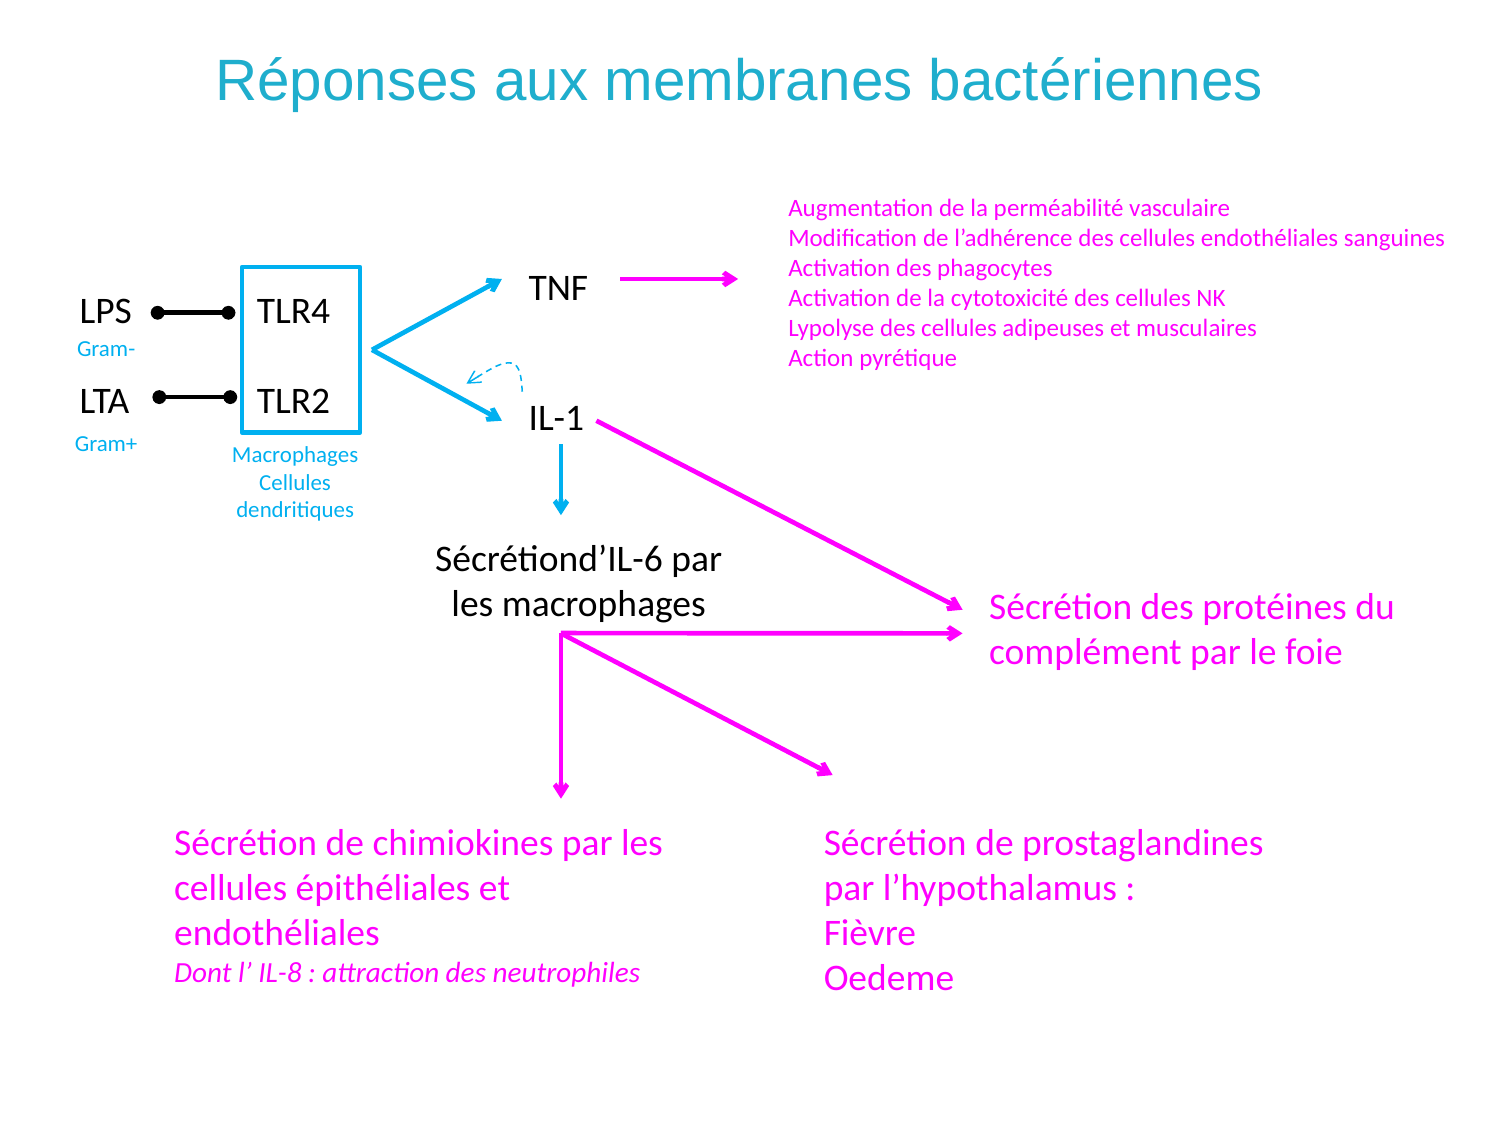

# Réponses aux membranes bactériennes
Augmentation de la perméabilité vasculaire
Modification de l’adhérence des cellules endothéliales sanguines
Activation des phagocytes
Activation de la cytotoxicité des cellules NK
Lypolyse des cellules adipeuses et musculaires
Action pyrétique
TNF

LPS

LTA
TLR4

TLR2
Gram-

IL-1
Gram+
Macrophages
Cellules dendritiques
Sécrétiond’IL-6 par les macrophages
Sécrétion des protéines du complément par le foie
Sécrétion de chimiokines par les cellules épithéliales et endothéliales
Dont l’ IL-8 : attraction des neutrophiles
Sécrétion de prostaglandines par l’hypothalamus :
Fièvre
Oedeme